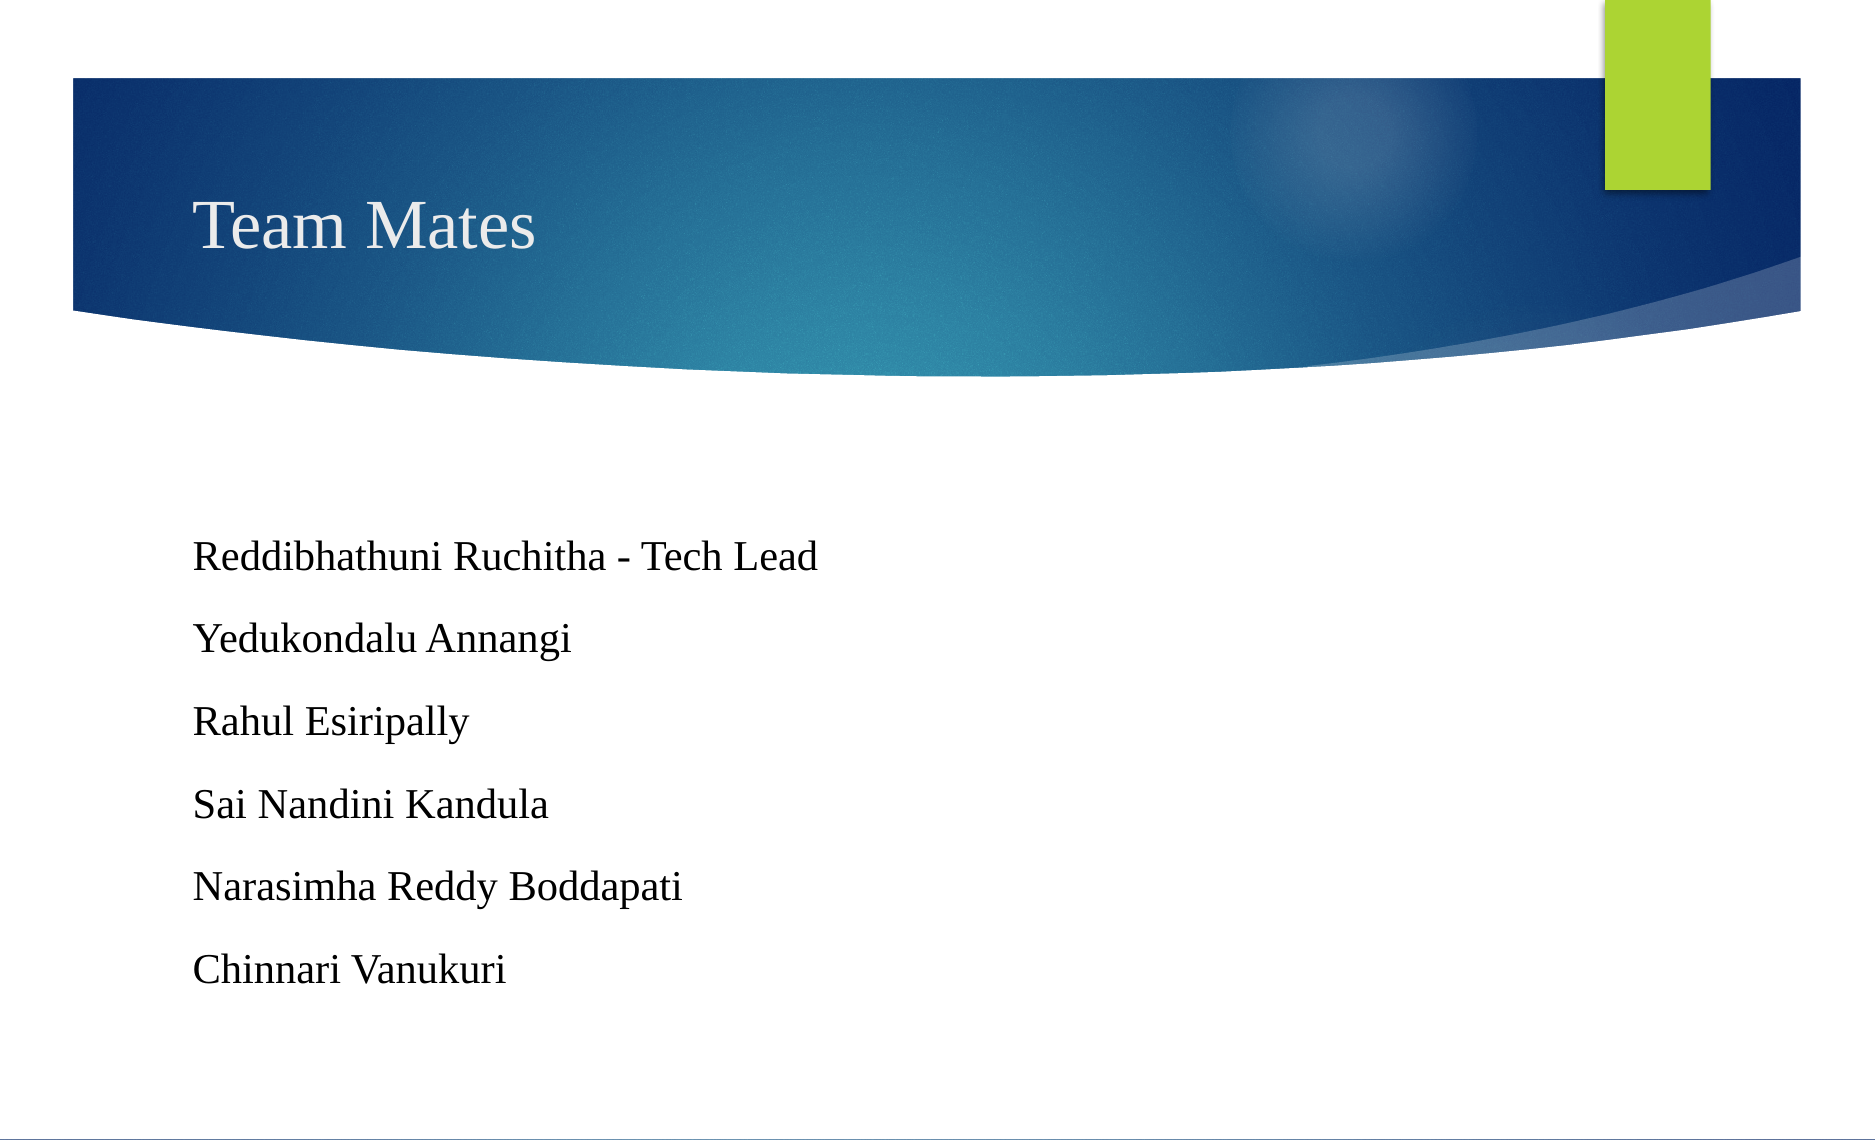

# Team Mates

Reddibhathuni Ruchitha - Tech Lead
Yedukondalu Annangi
Rahul Esiripally
Sai Nandini Kandula
Narasimha Reddy Boddapati
Chinnari Vanukuri